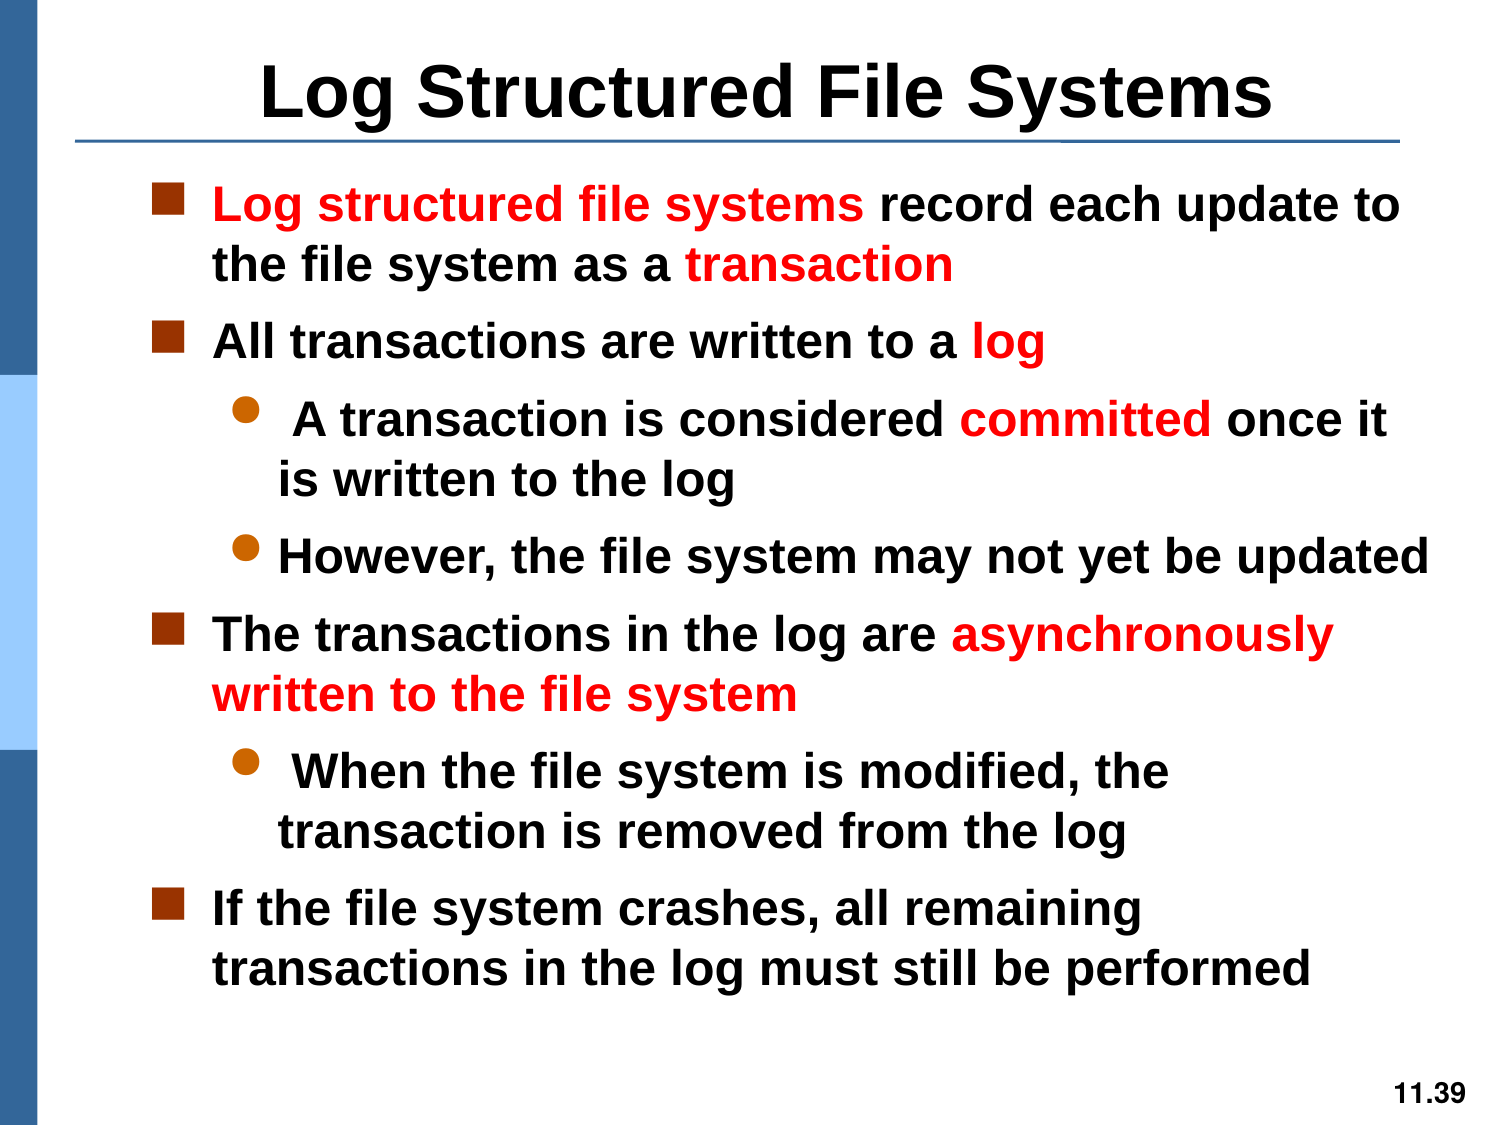

# Log Structured File Systems
Log structured file systems record each update to the file system as a transaction
All transactions are written to a log
 A transaction is considered committed once it is written to the log
However, the file system may not yet be updated
The transactions in the log are asynchronously written to the file system
 When the file system is modified, the transaction is removed from the log
If the file system crashes, all remaining transactions in the log must still be performed